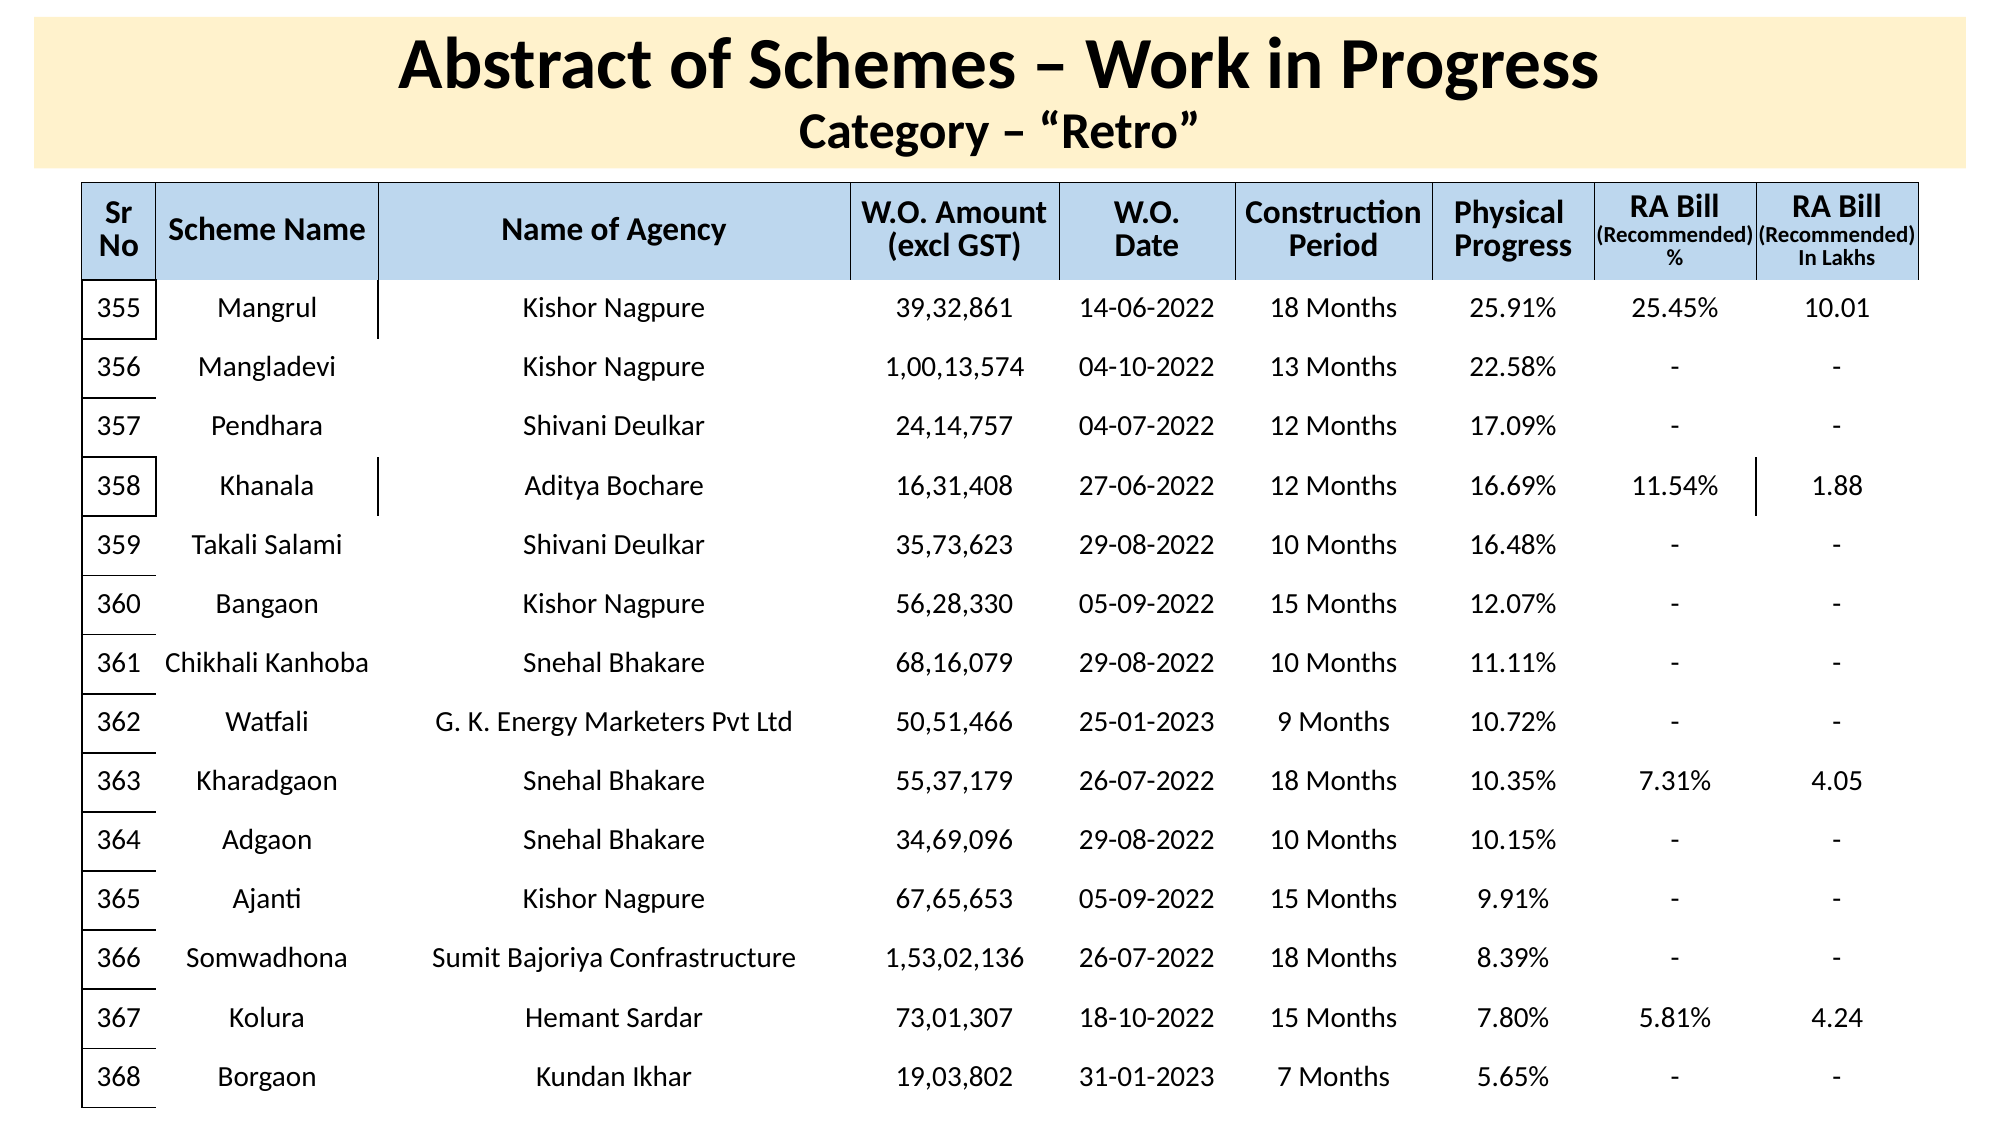

# Abstract of Schemes – Work in Progress Category – “Retro”
| Sr No | Scheme Name | Name of Agency | W.O. Amount (excl GST) | W.O. Date | Construction Period | Physical Progress | RA Bill (Recommended) % | RA Bill (Recommended) In Lakhs |
| --- | --- | --- | --- | --- | --- | --- | --- | --- |
| 355 | Mangrul | Kishor Nagpure | 39,32,861 | 14-06-2022 | 18 Months | 25.91% | 25.45% | 10.01 |
| --- | --- | --- | --- | --- | --- | --- | --- | --- |
| 356 | Mangladevi | Kishor Nagpure | 1,00,13,574 | 04-10-2022 | 13 Months | 22.58% | - | - |
| 357 | Pendhara | Shivani Deulkar | 24,14,757 | 04-07-2022 | 12 Months | 17.09% | - | - |
| 358 | Khanala | Aditya Bochare | 16,31,408 | 27-06-2022 | 12 Months | 16.69% | 11.54% | 1.88 |
| 359 | Takali Salami | Shivani Deulkar | 35,73,623 | 29-08-2022 | 10 Months | 16.48% | - | - |
| 360 | Bangaon | Kishor Nagpure | 56,28,330 | 05-09-2022 | 15 Months | 12.07% | - | - |
| 361 | Chikhali Kanhoba | Snehal Bhakare | 68,16,079 | 29-08-2022 | 10 Months | 11.11% | - | - |
| 362 | Watfali | G. K. Energy Marketers Pvt Ltd | 50,51,466 | 25-01-2023 | 9 Months | 10.72% | - | - |
| 363 | Kharadgaon | Snehal Bhakare | 55,37,179 | 26-07-2022 | 18 Months | 10.35% | 7.31% | 4.05 |
| 364 | Adgaon | Snehal Bhakare | 34,69,096 | 29-08-2022 | 10 Months | 10.15% | - | - |
| 365 | Ajanti | Kishor Nagpure | 67,65,653 | 05-09-2022 | 15 Months | 9.91% | - | - |
| 366 | Somwadhona | Sumit Bajoriya Confrastructure | 1,53,02,136 | 26-07-2022 | 18 Months | 8.39% | - | - |
| 367 | Kolura | Hemant Sardar | 73,01,307 | 18-10-2022 | 15 Months | 7.80% | 5.81% | 4.24 |
| 368 | Borgaon | Kundan Ikhar | 19,03,802 | 31-01-2023 | 7 Months | 5.65% | - | - |